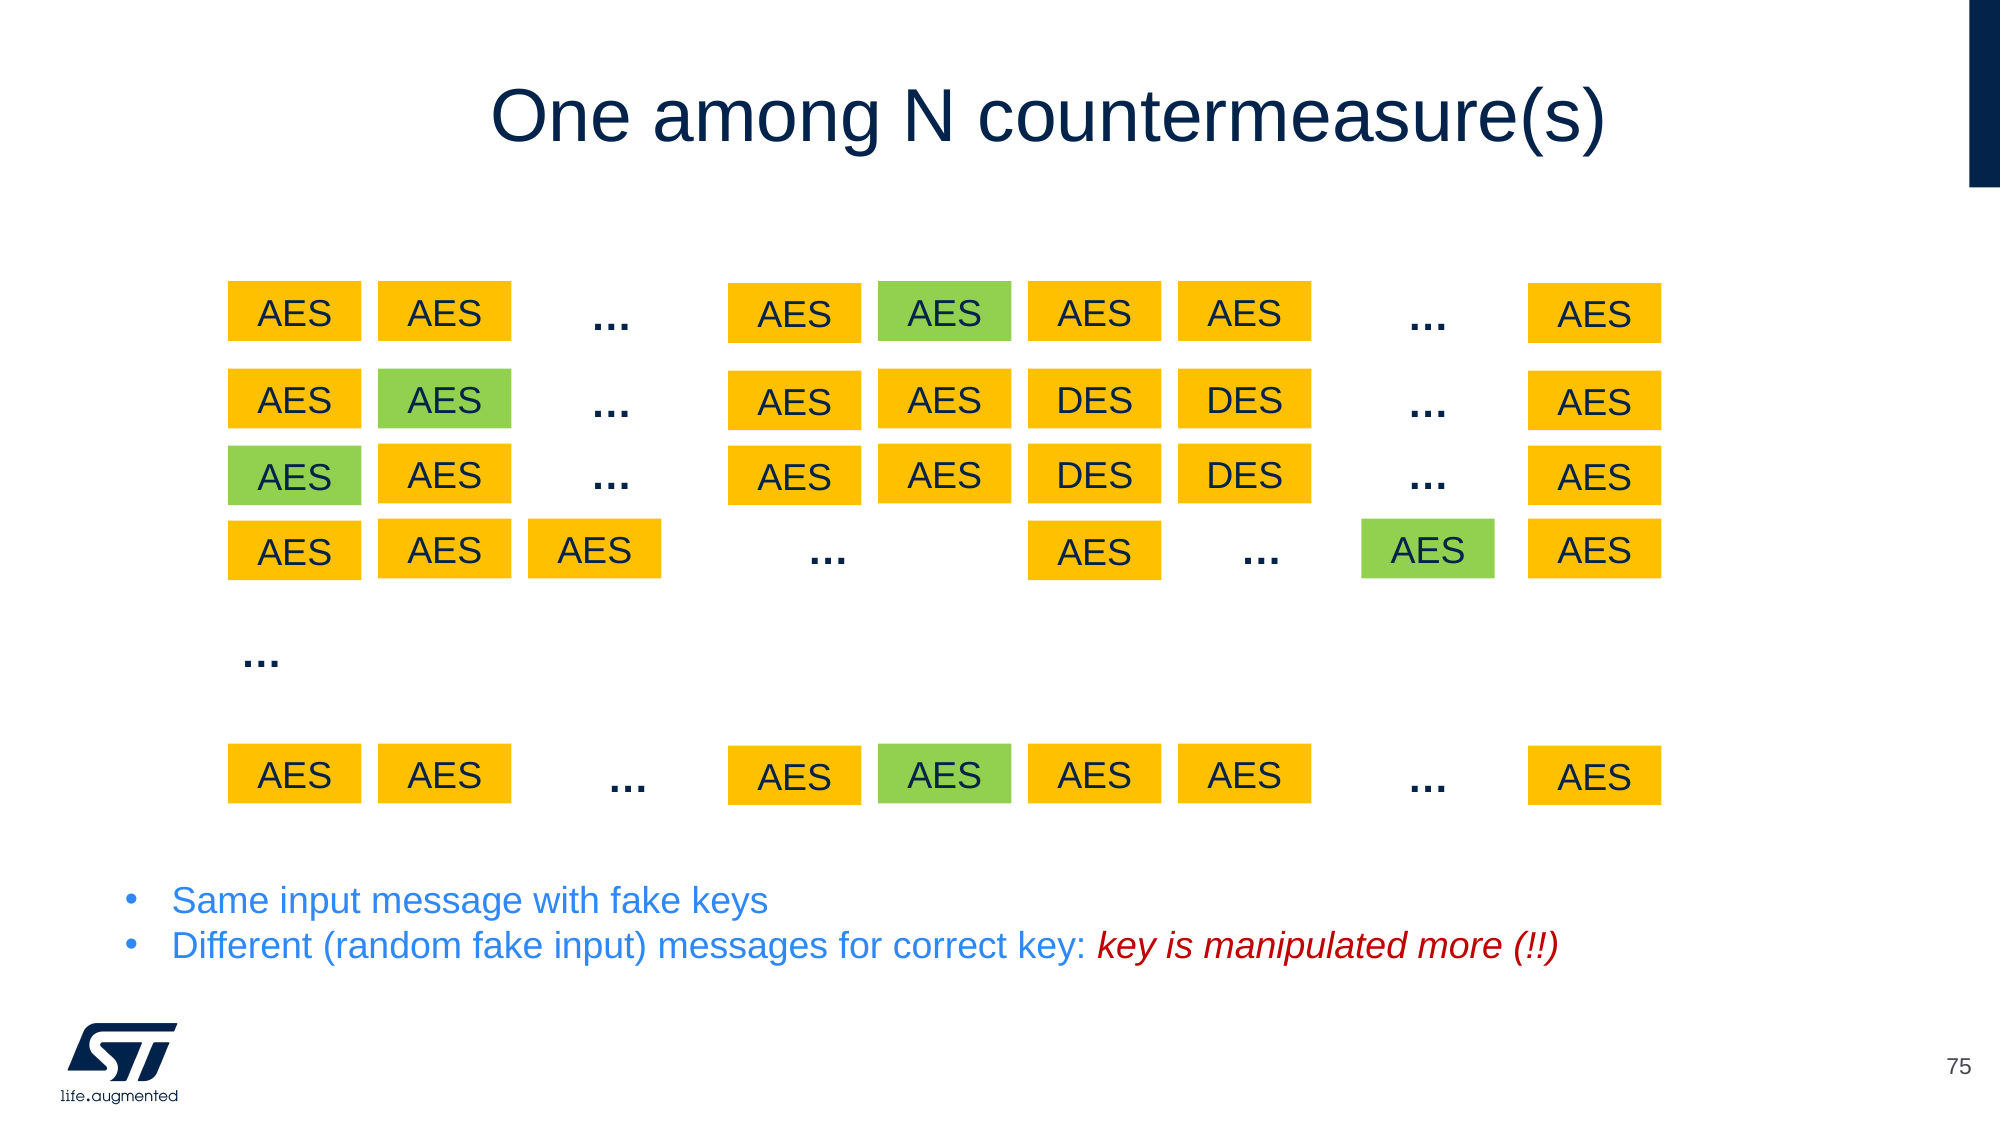

# One among N countermeasure(s)
AES
AES
…
AES
AES
AES
…
AES
AES
AES
AES
AES
DES
DES
AES
AES
…
…
…
…
AES
AES
DES
DES
AES
AES
AES
…
…
AES
AES
AES
AES
AES
AES
…
AES
AES
AES
AES
AES
AES
AES
…
…
Same input message with fake keys
Different (random fake input) messages for correct key: key is manipulated more (!!)

75